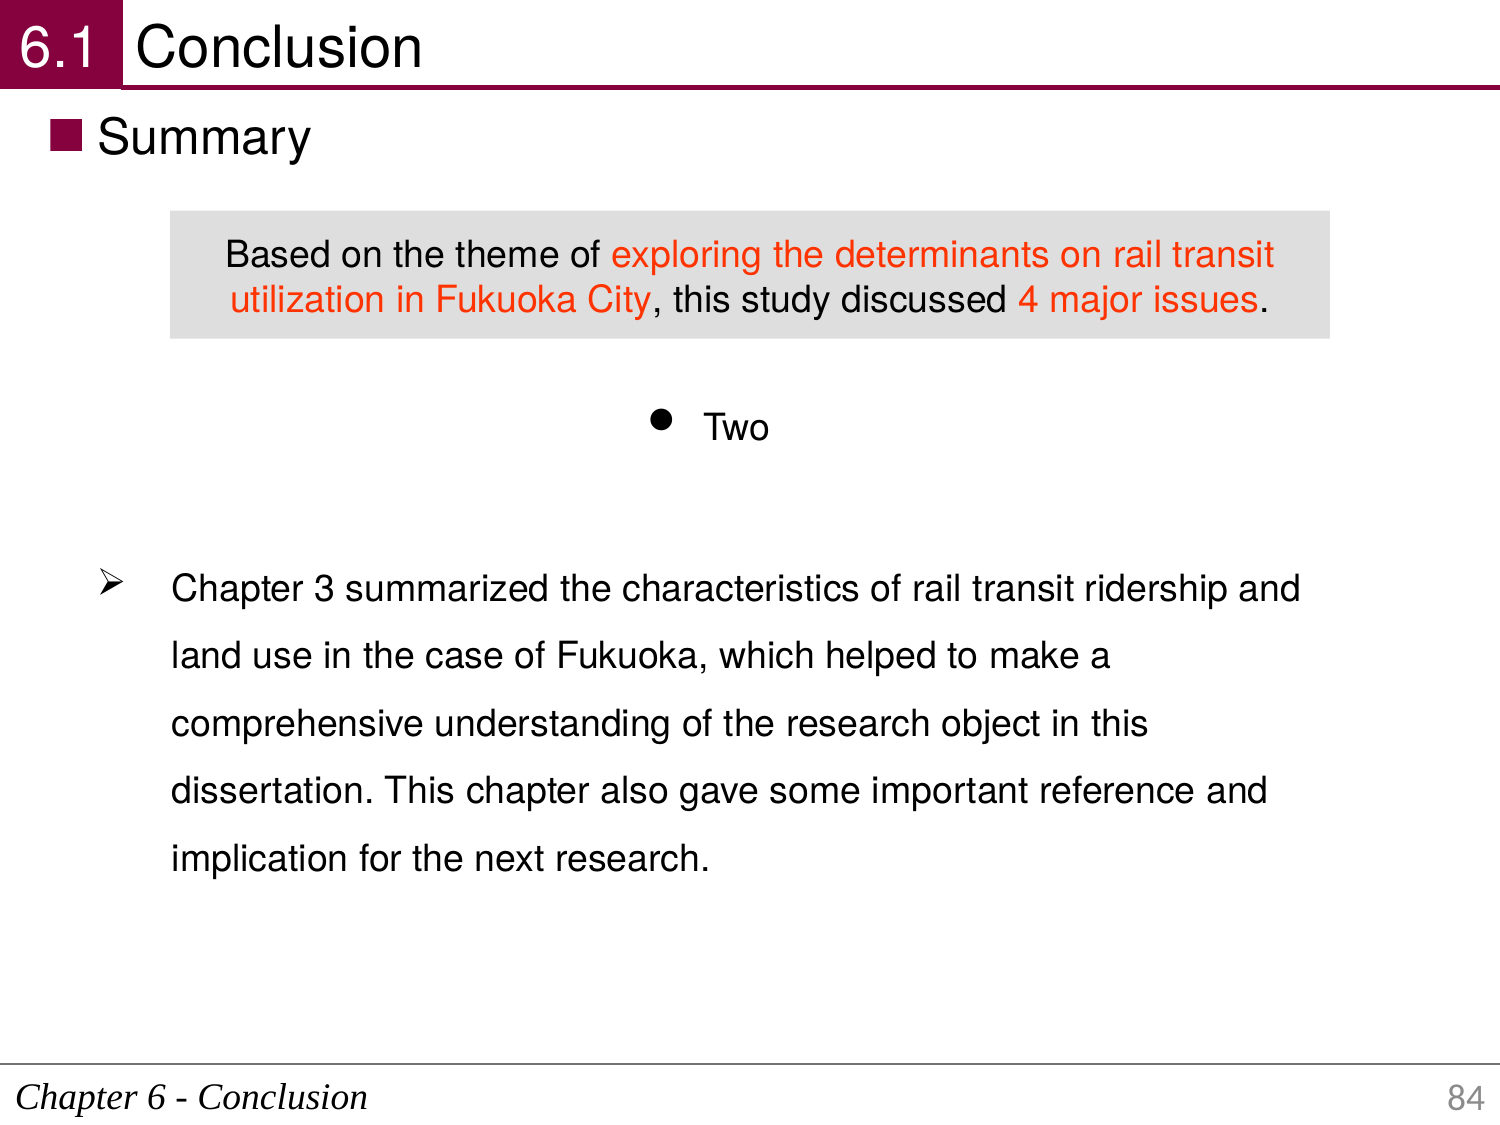

6.1
Conclusion
Summary

Based on the theme of exploring the determinants on rail transit utilization in Fukuoka City, this study discussed 4 major issues.
Two
Chapter 3 summarized the characteristics of rail transit ridership and land use in the case of Fukuoka, which helped to make a comprehensive understanding of the research object in this dissertation. This chapter also gave some important reference and implication for the next research.
Chapter 6 - Conclusion
84